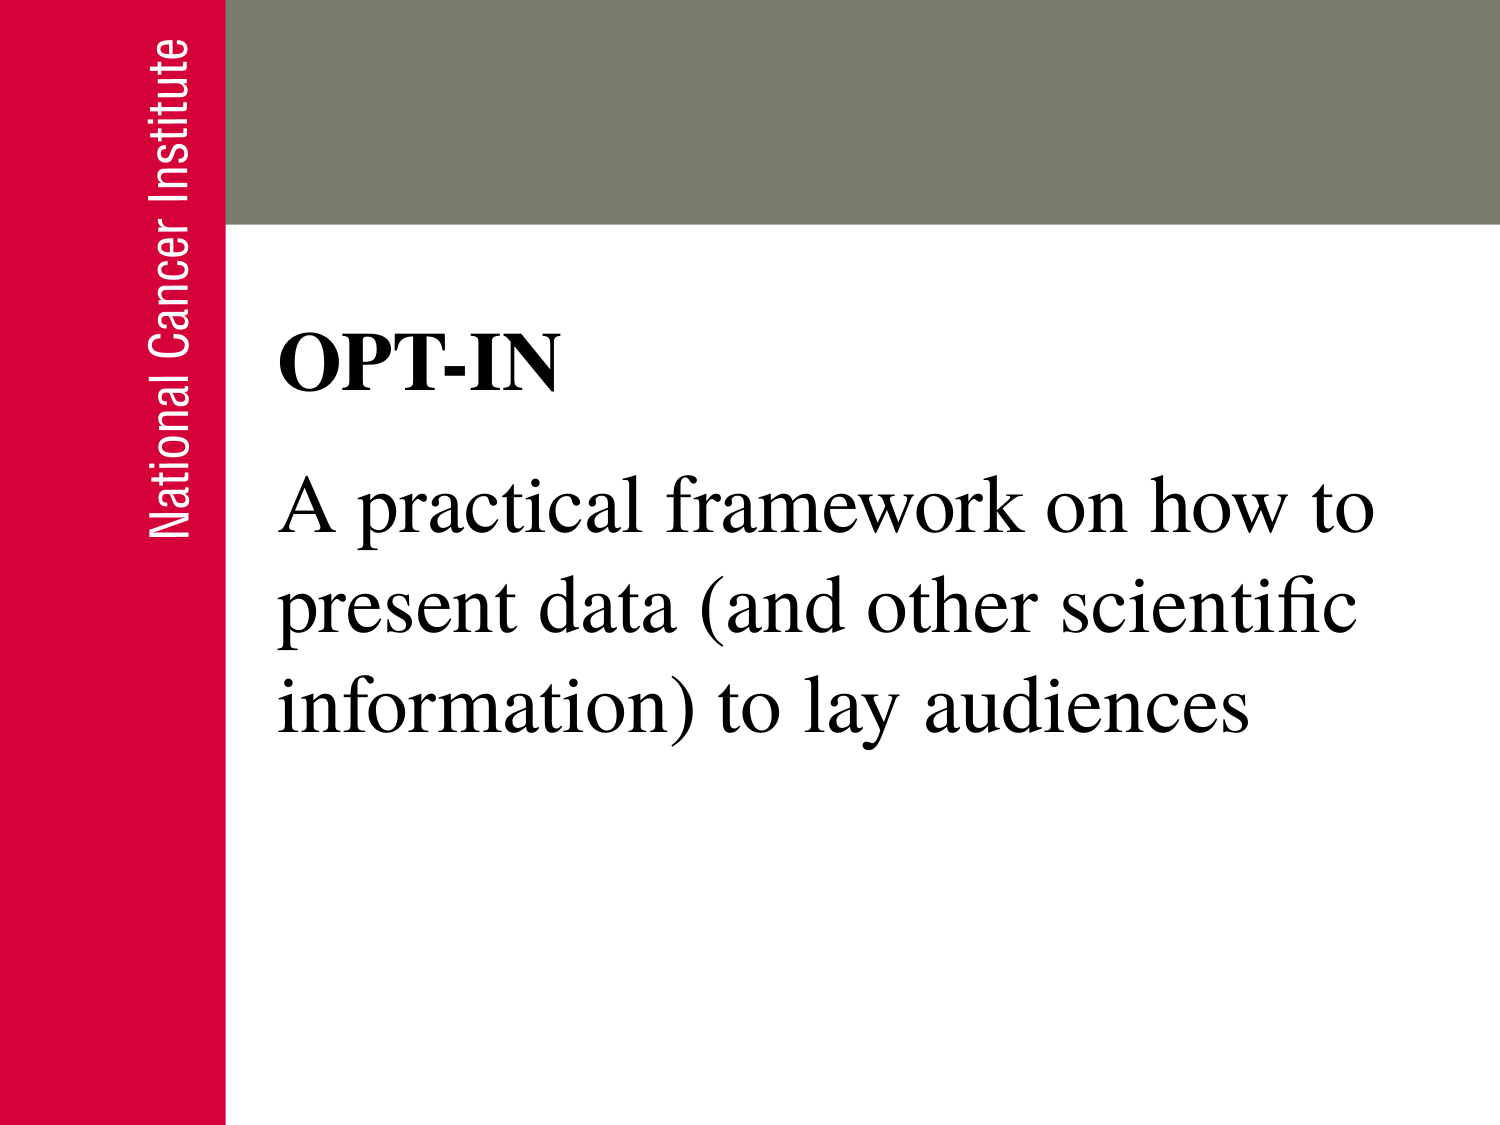

OPT-IN
A practical framework on how to present data (and other scientific information) to lay audiences